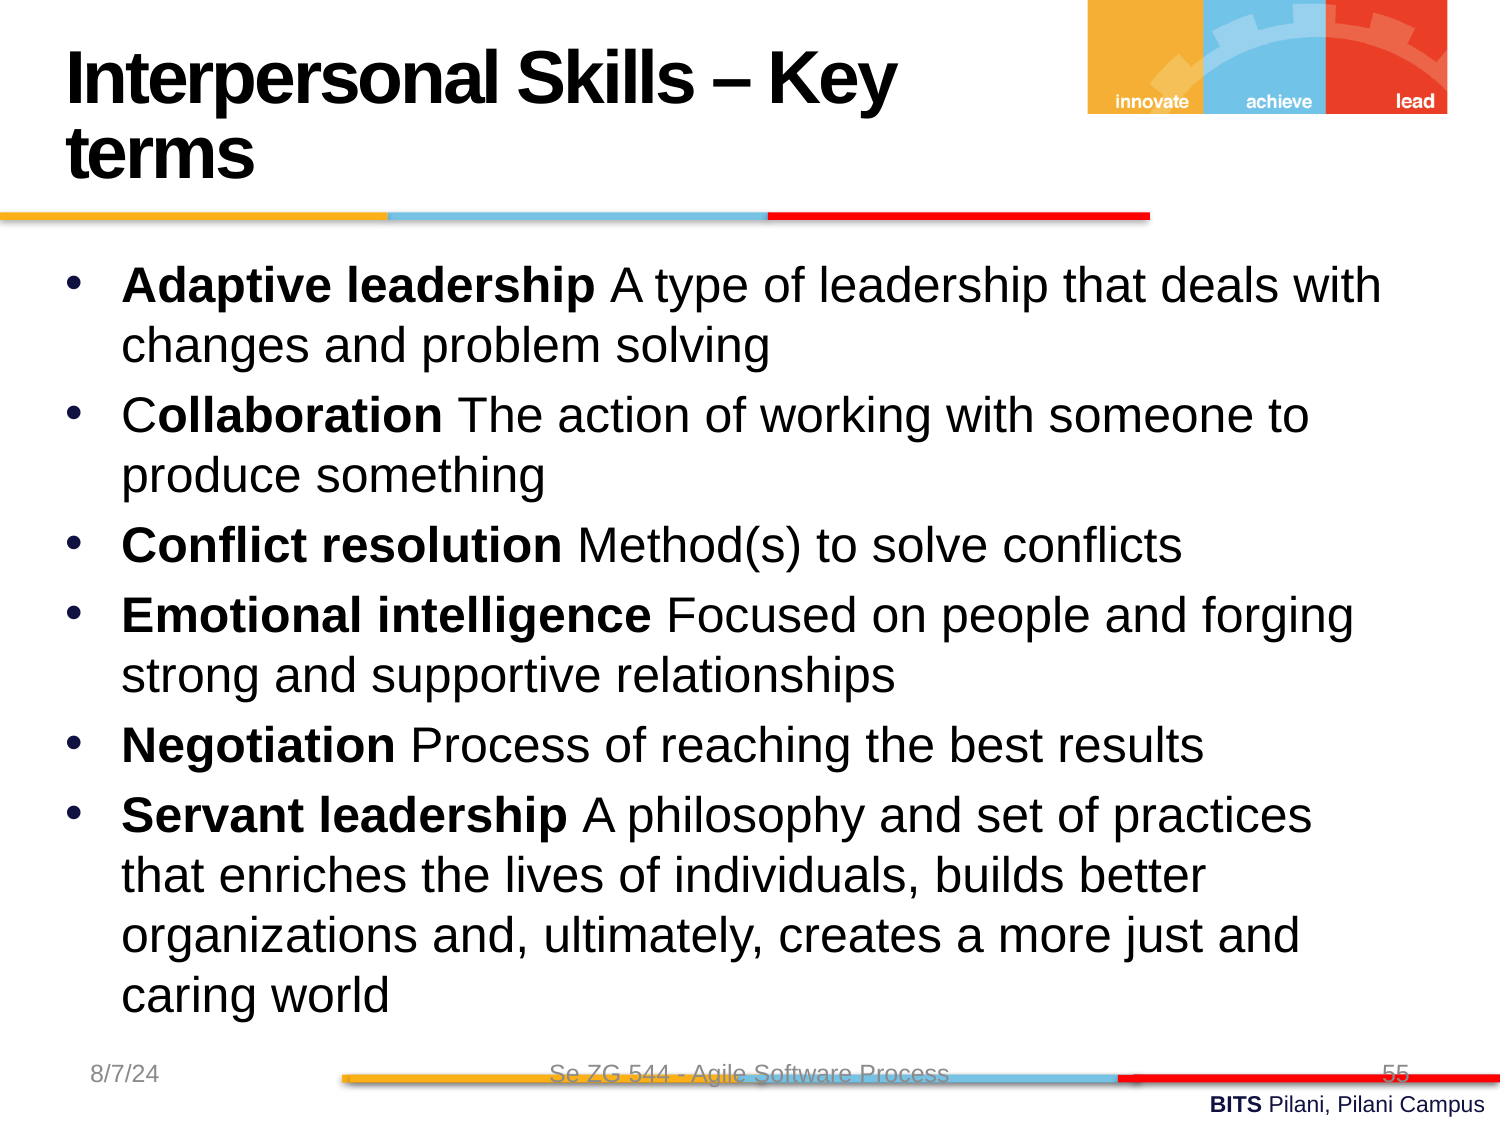

Interpersonal Skills – Key terms
Adaptive leadership A type of leadership that deals with changes and problem solving
Collaboration The action of working with someone to produce something
Conflict resolution Method(s) to solve conflicts
Emotional intelligence Focused on people and forging strong and supportive relationships
Negotiation Process of reaching the best results
Servant leadership A philosophy and set of practices that enriches the lives of individuals, builds better organizations and, ultimately, creates a more just and caring world

8/7/24
Se ZG 544 - Agile Software Process
55